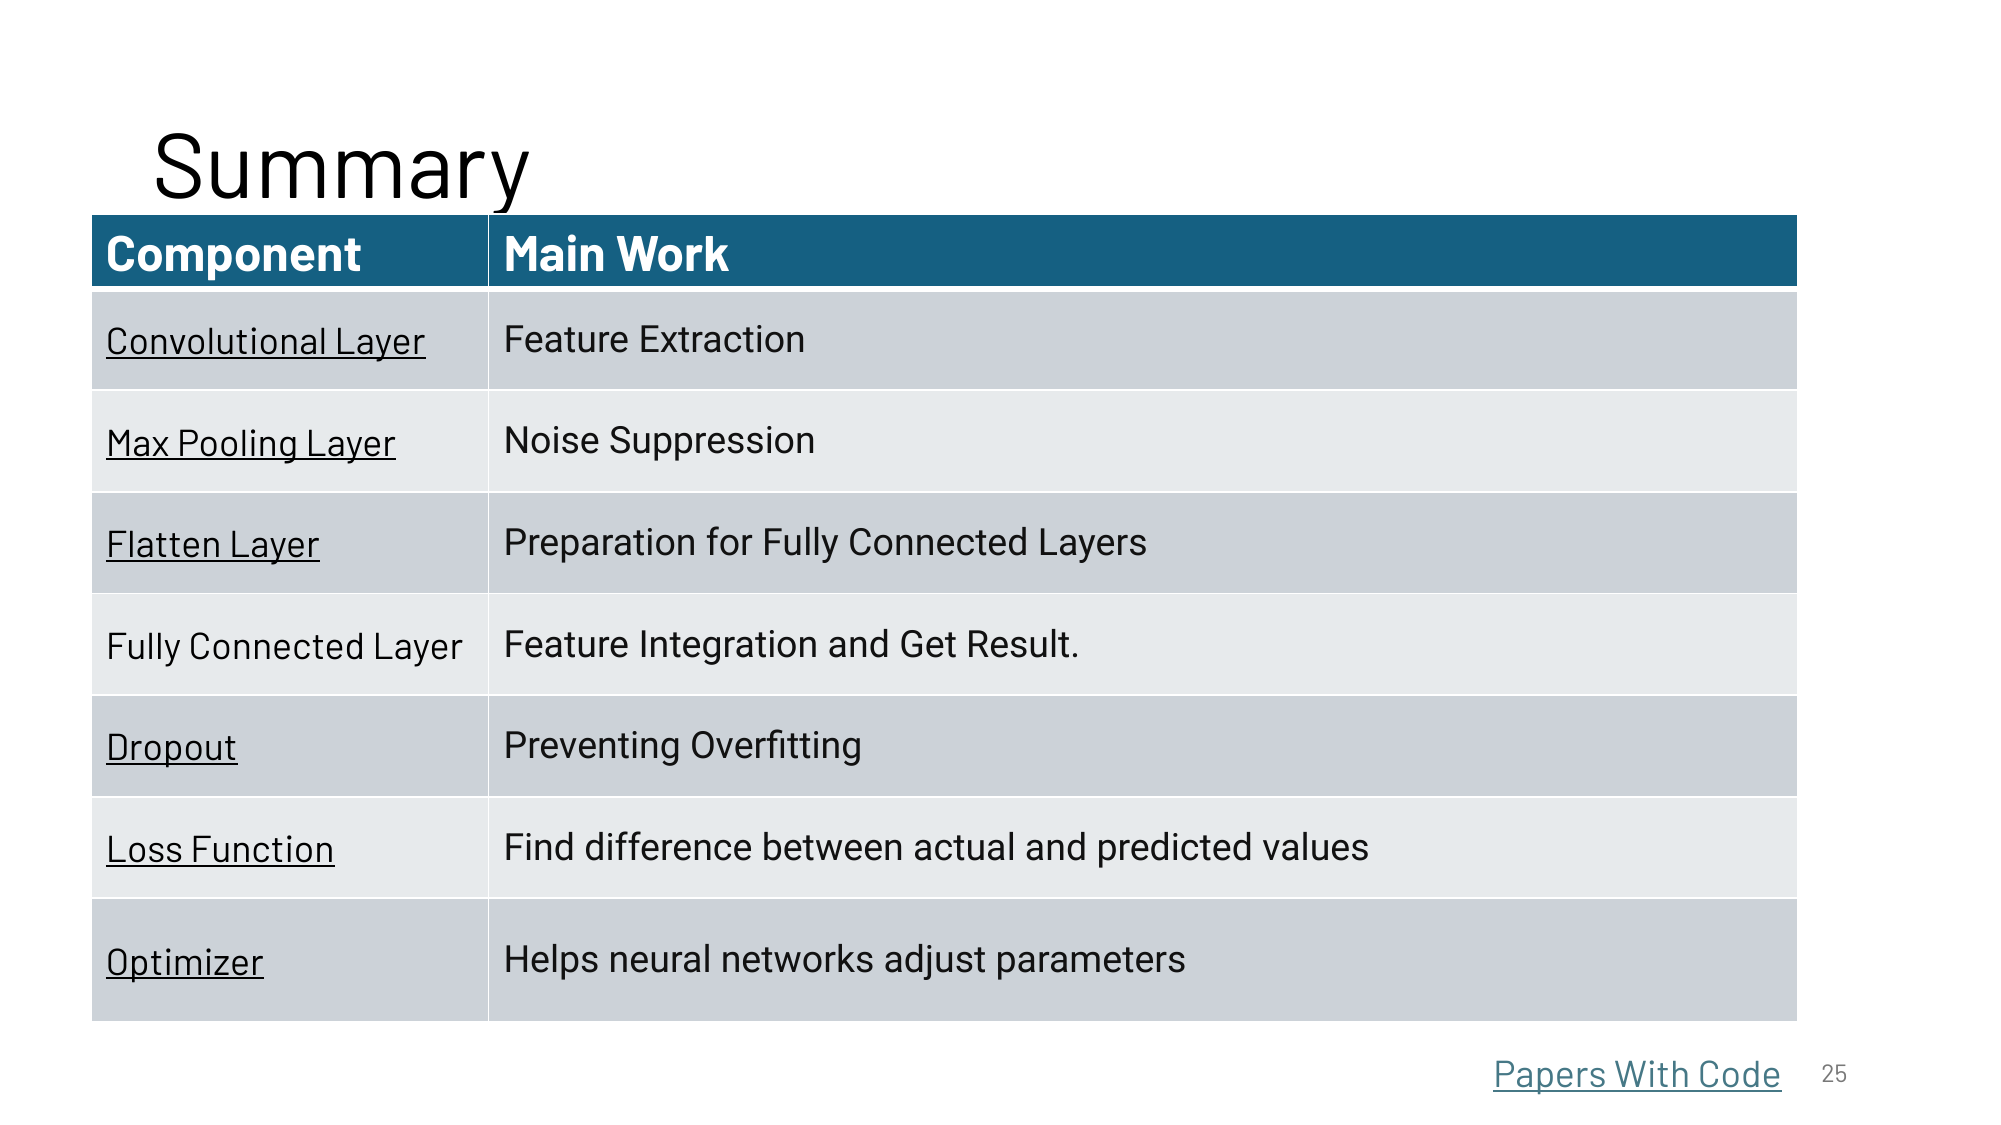

# Summary
| Component | Main Work |
| --- | --- |
| Convolutional Layer | Feature Extraction |
| Max Pooling Layer | Noise Suppression |
| Flatten Layer | Preparation for Fully Connected Layers |
| Fully Connected Layer | Feature Integration and Get Result. |
| Dropout | Preventing Overfitting |
| Loss Function | Find difference between actual and predicted values |
| Optimizer | Helps neural networks adjust parameters |
25
Papers With Code